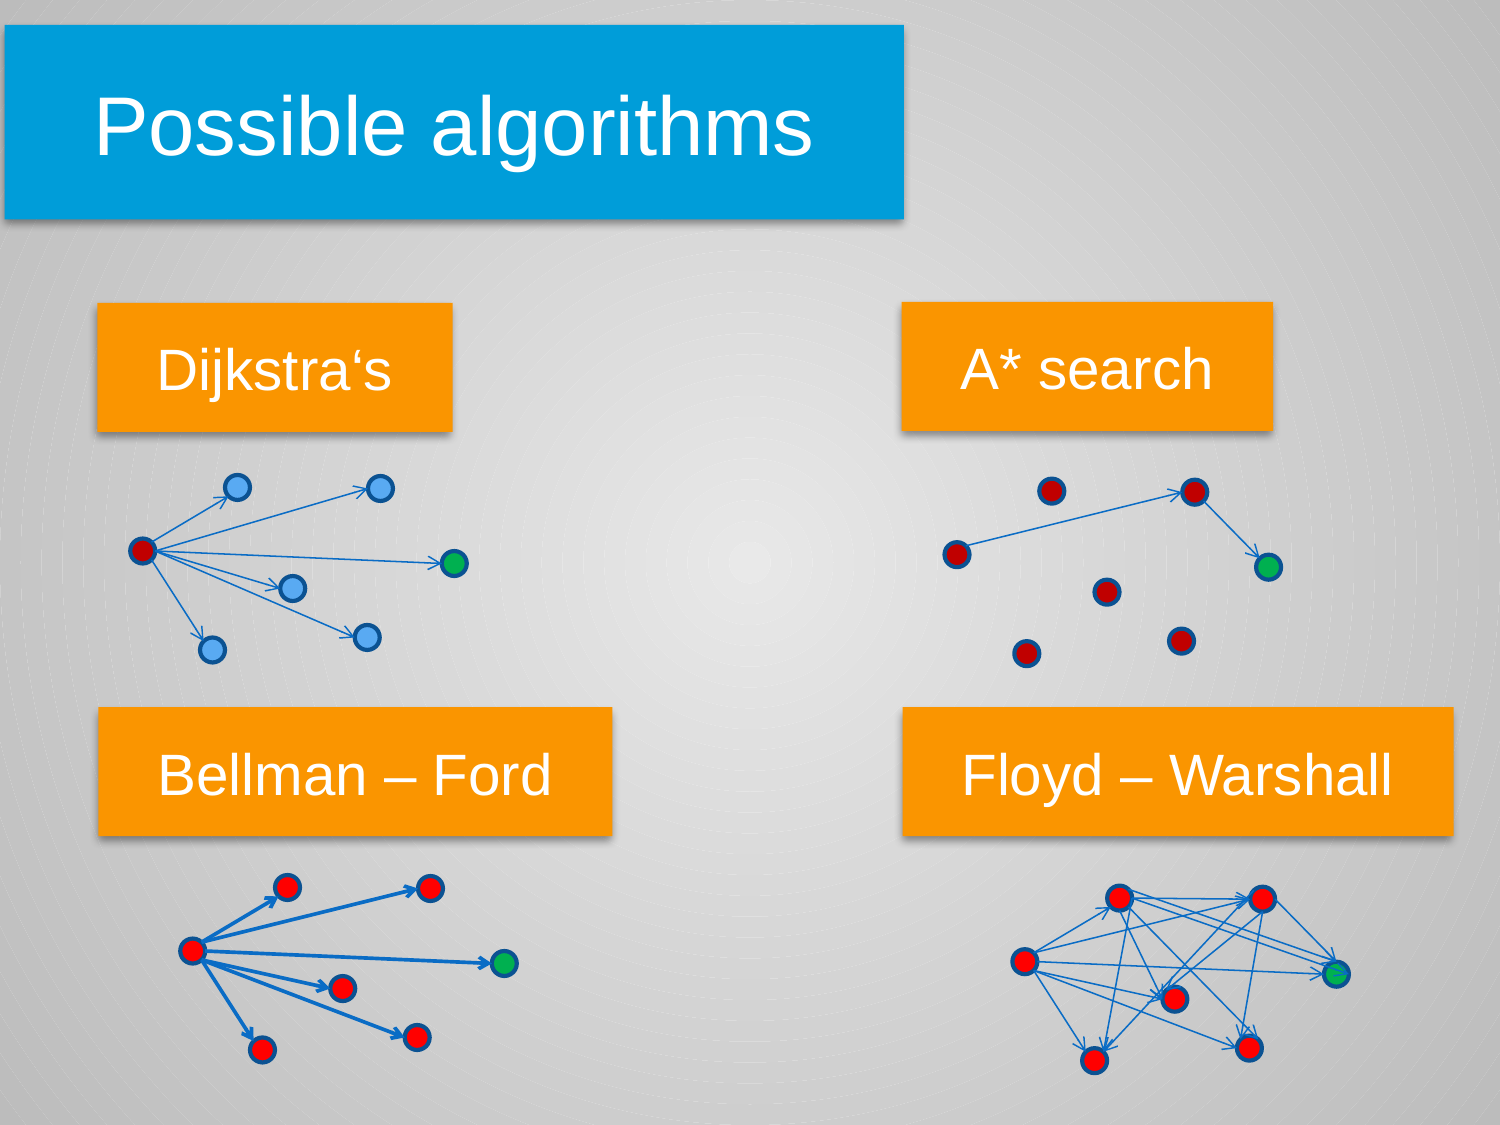

Possible algorithms
A* search
Dijkstra‘s

Bellman – Ford
Floyd – Warshall